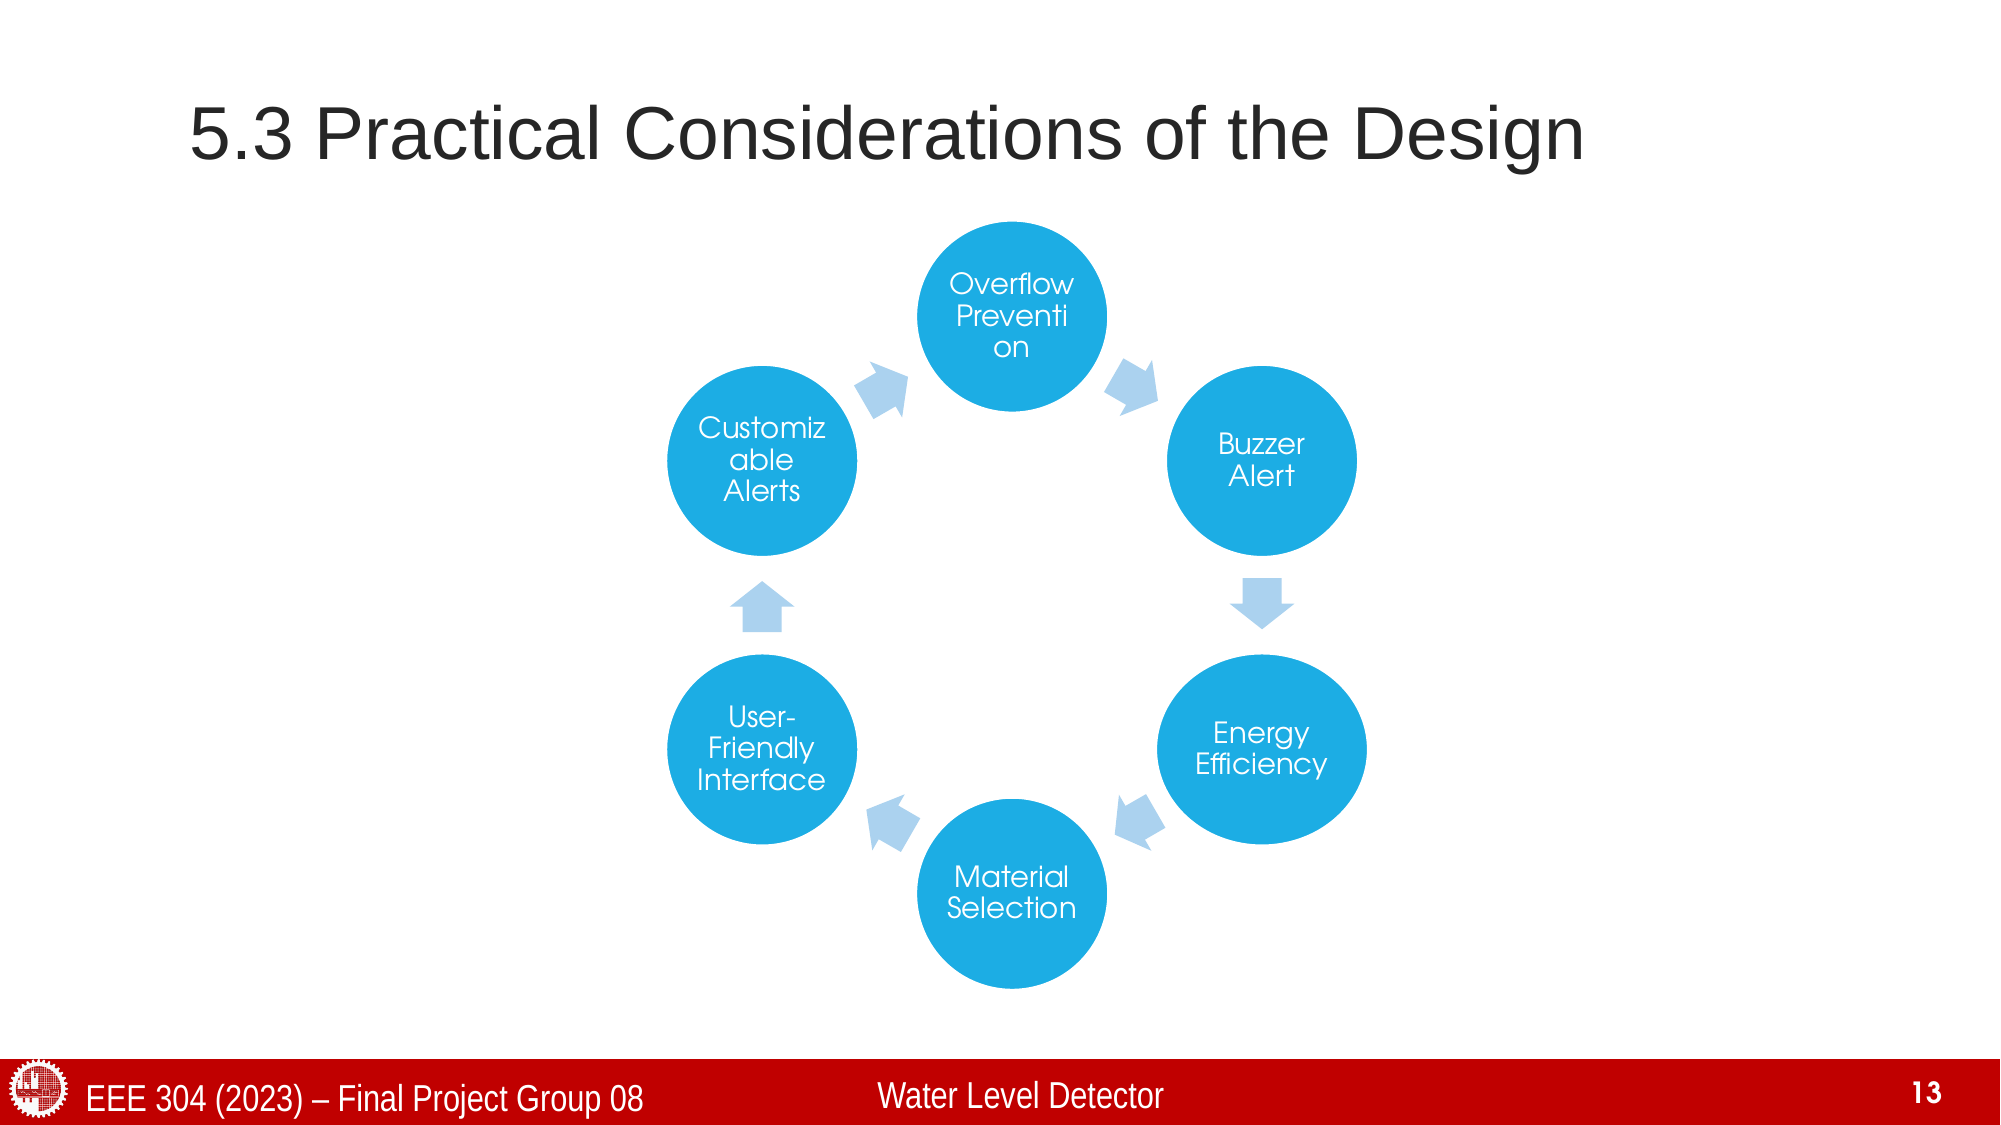

# 5.3 Practical Considerations of the Design
Overflow Prevention

Buzzer Alert

Energy Efficiency

Material Selection

User-Friendly Interface

Customizable Alerts

Water Level Detector
EEE 304 (2023) – Final Project Group 08
13